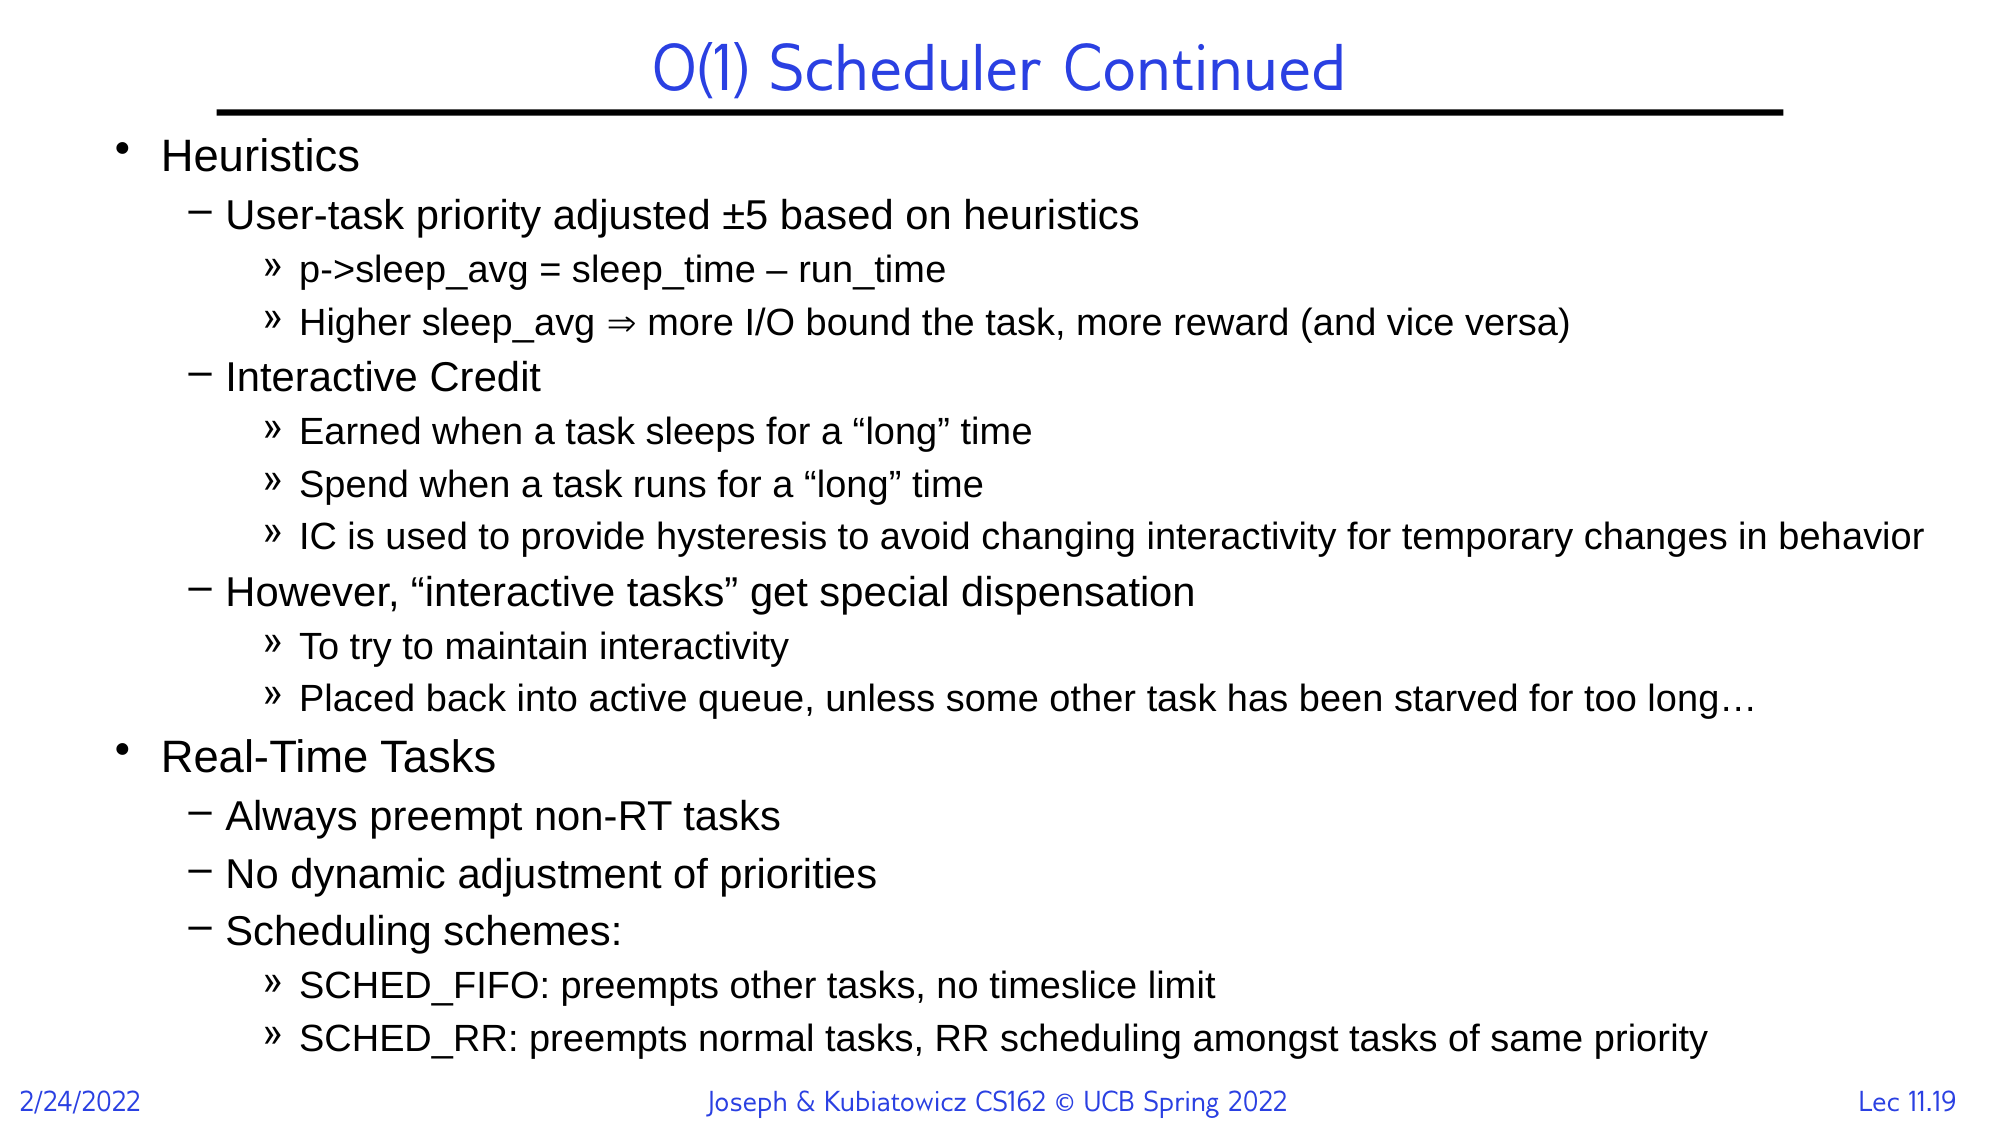

# O(1) Scheduler Continued
Heuristics
User-task priority adjusted ±5 based on heuristics
p->sleep_avg = sleep_time – run_time
Higher sleep_avg ⇒ more I/O bound the task, more reward (and vice versa)
Interactive Credit
Earned when a task sleeps for a “long” time
Spend when a task runs for a “long” time
IC is used to provide hysteresis to avoid changing interactivity for temporary changes in behavior
However, “interactive tasks” get special dispensation
To try to maintain interactivity
Placed back into active queue, unless some other task has been starved for too long…
Real-Time Tasks
Always preempt non-RT tasks
No dynamic adjustment of priorities
Scheduling schemes:
SCHED_FIFO: preempts other tasks, no timeslice limit
SCHED_RR: preempts normal tasks, RR scheduling amongst tasks of same priority